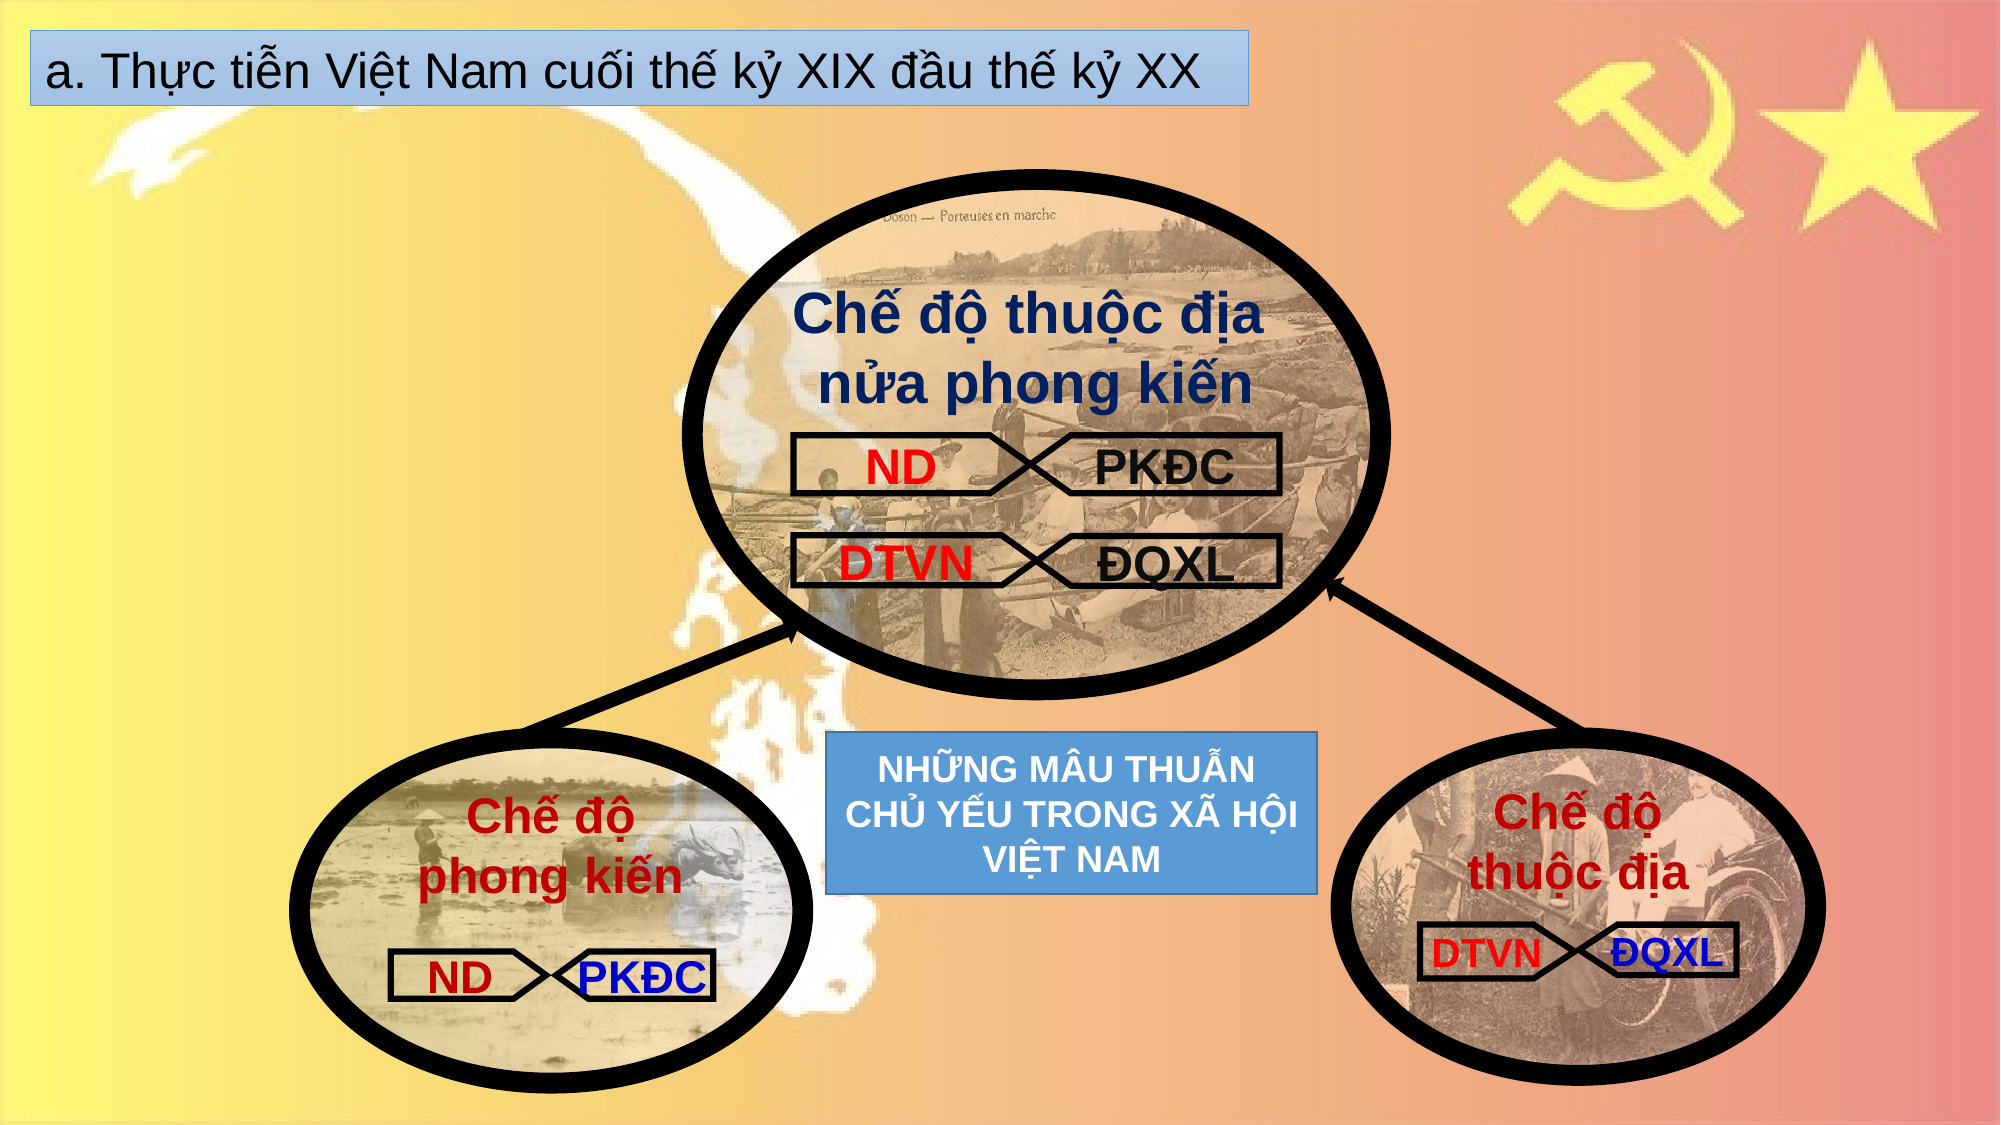

a. Thực tiễn Việt Nam cuối thế kỷ XIX đầu thế kỷ XX

Chế độ thuộc địa
nửa phong kiến

ND
PKĐC
DTVN
ĐQXL

NHỮNG MÂU THUẪN
CHỦ YẾU TRONG XÃ HỘI
VIỆT NAM

Chế độ
phong kiến

Chế độ
thuộc địa

DTVN
ĐQXL
ND
PKĐC